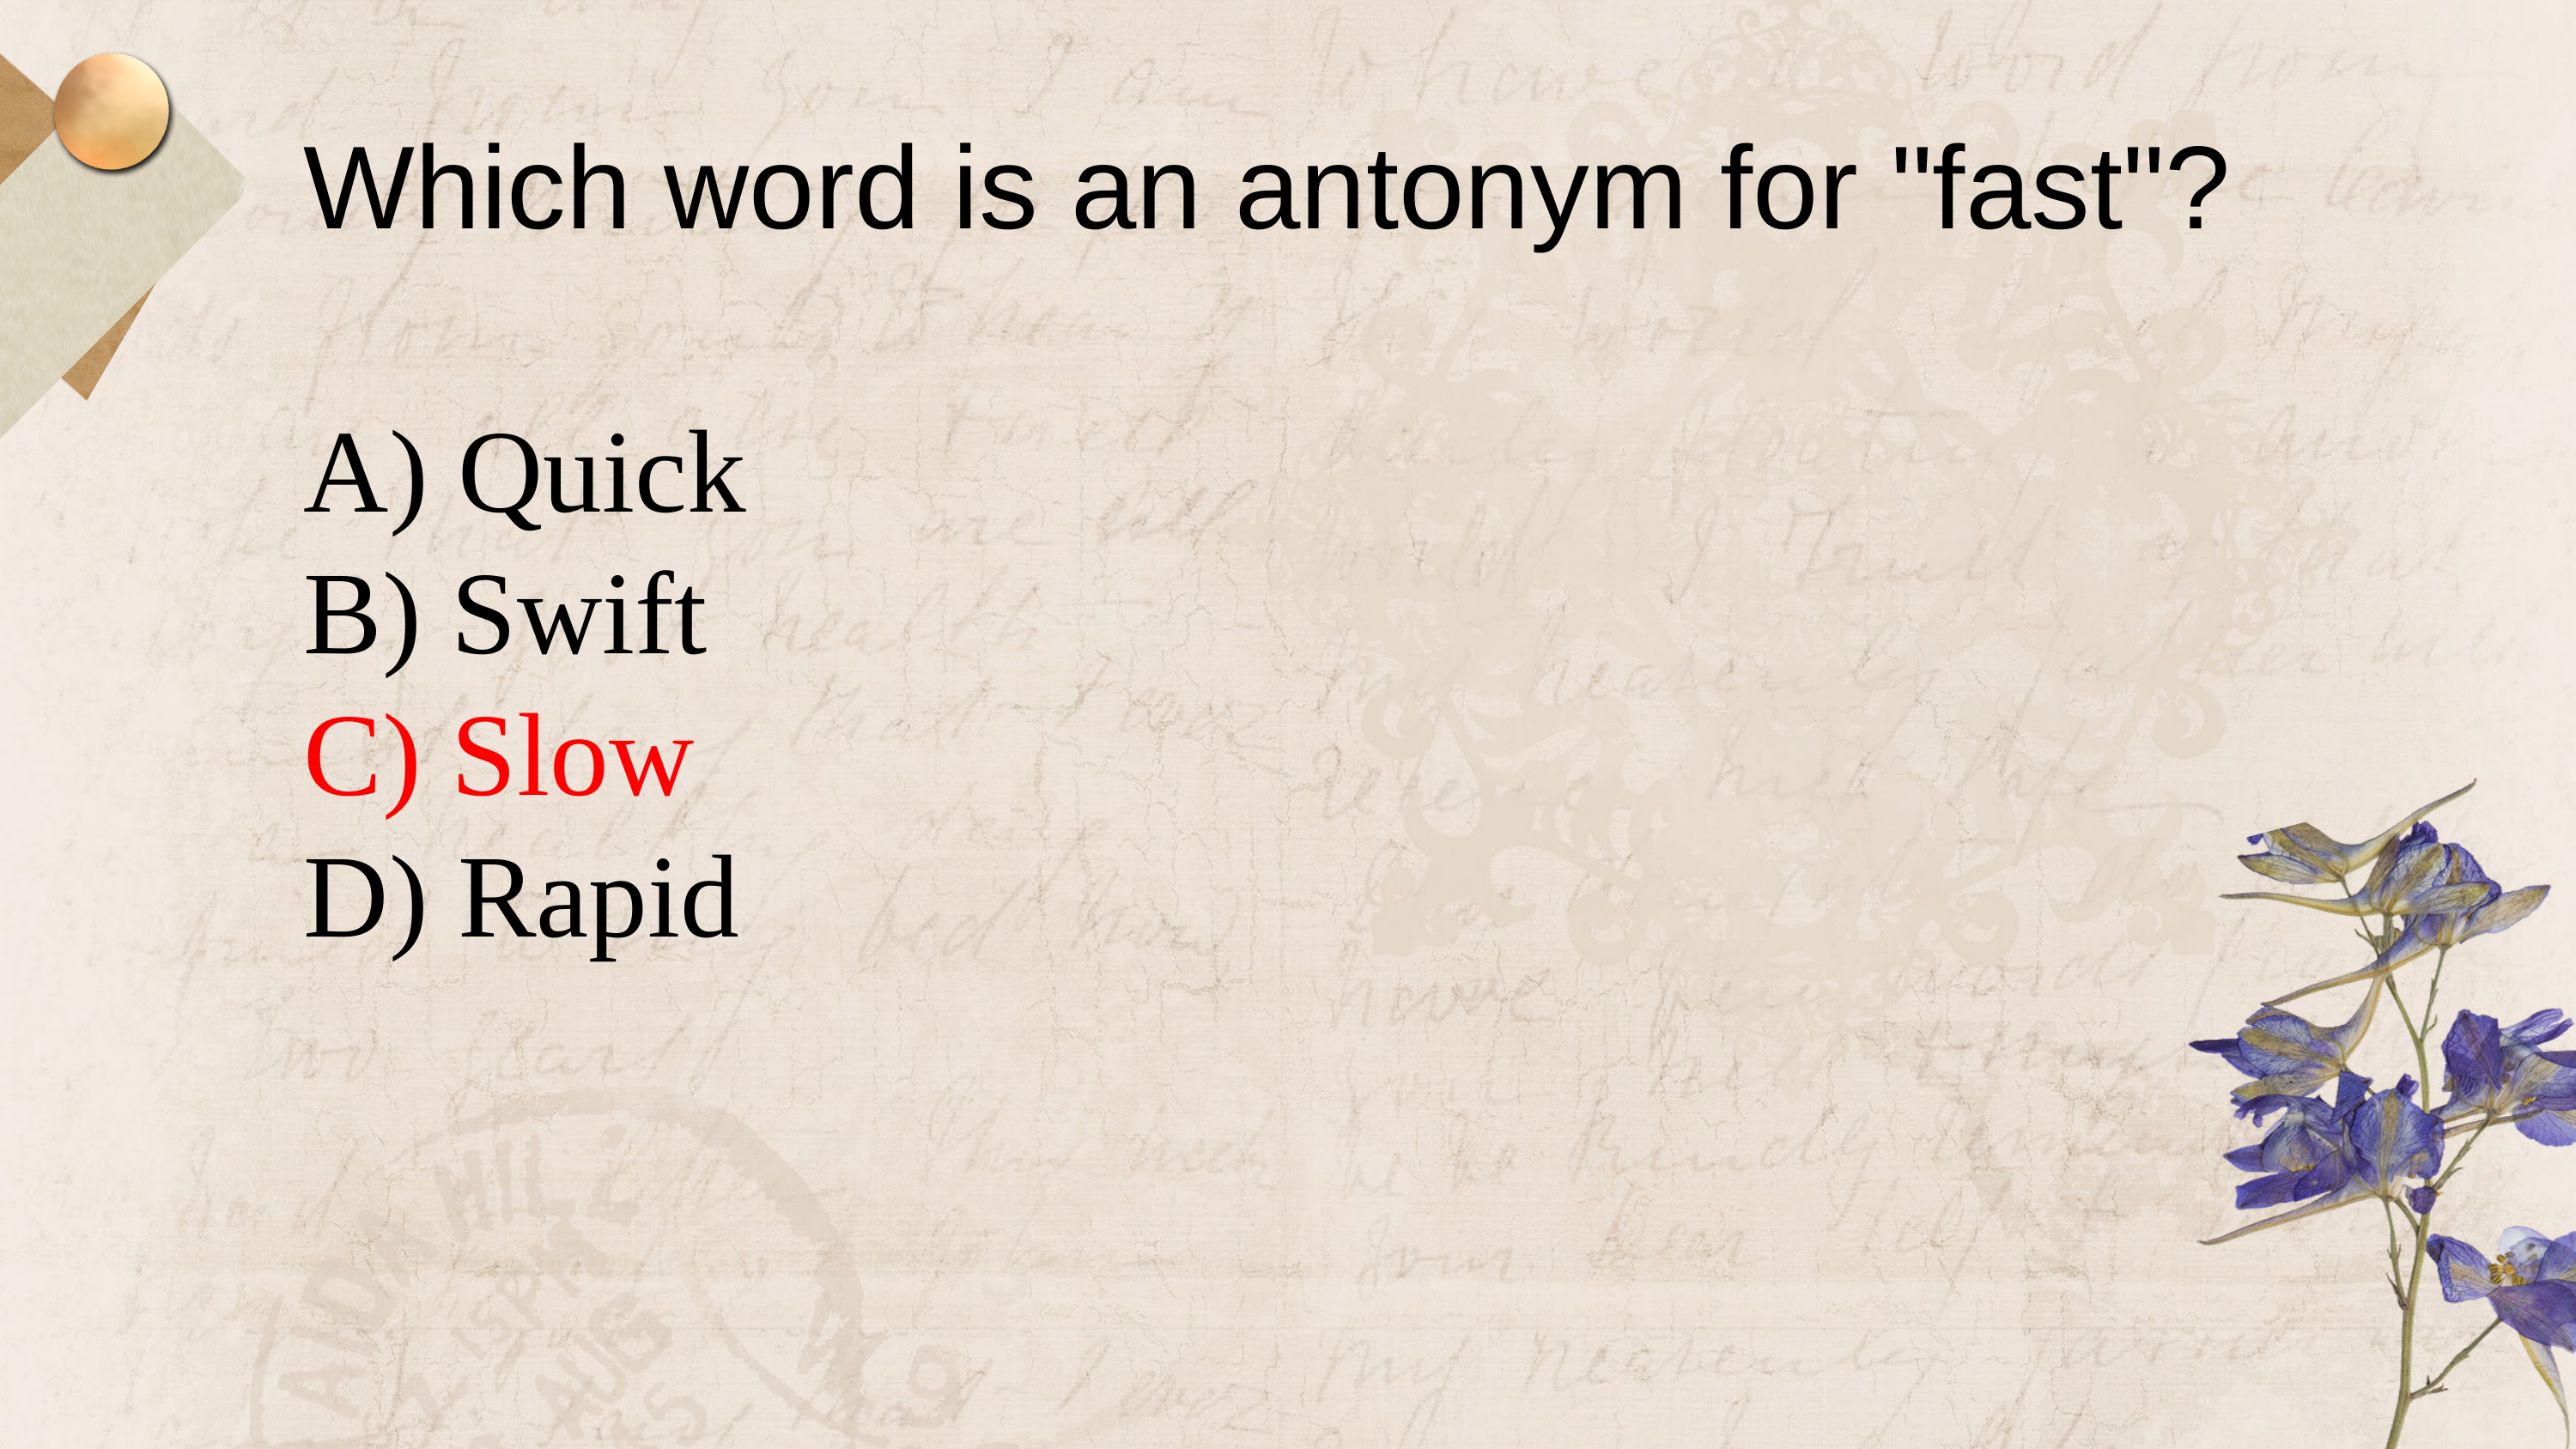

Which word is an antonym for "fast"?

A) Quick
B) Swift
C) Slow
D) Rapid